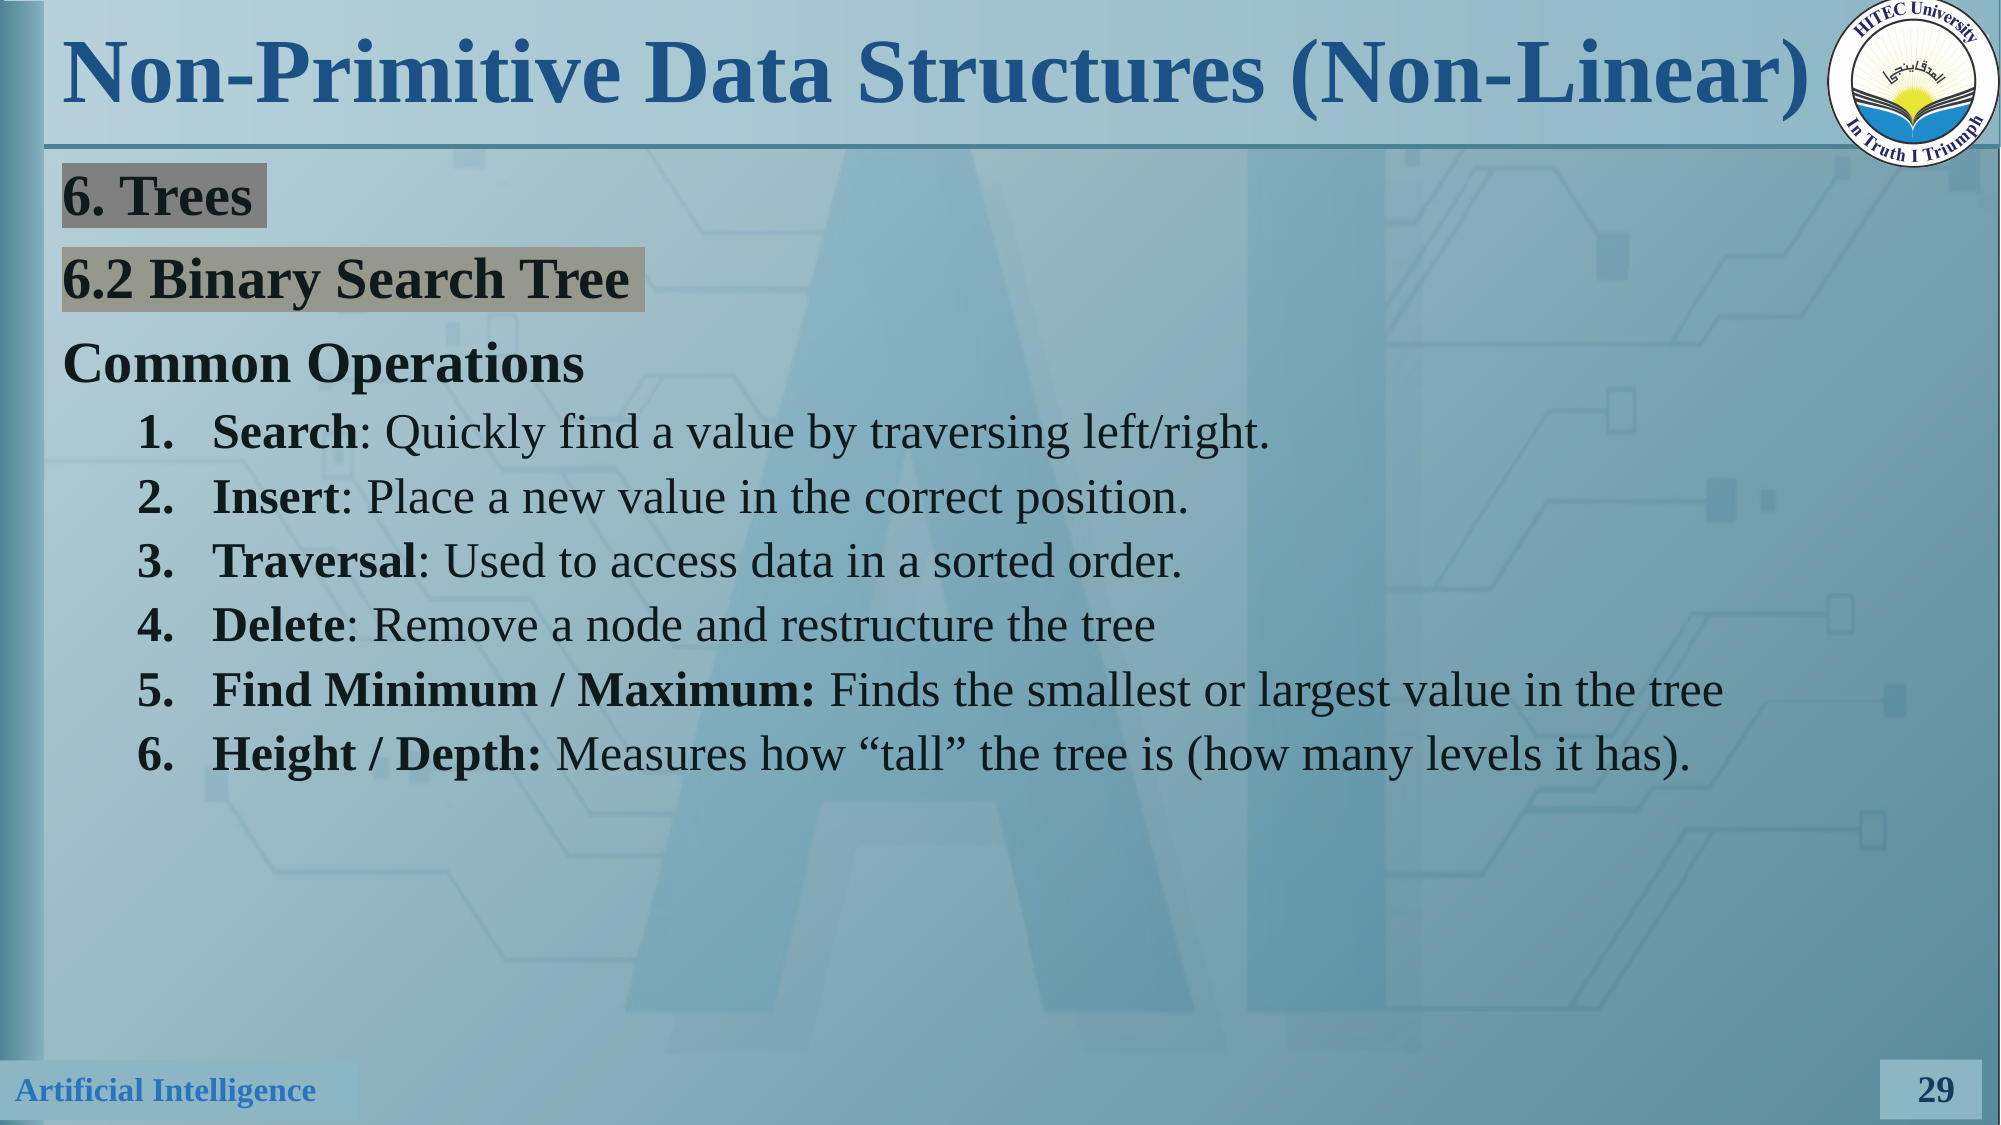

# Non-Primitive Data Structures (Non-Linear)
6. Trees
6.2 Binary Search Tree
Common Operations
Search: Quickly find a value by traversing left/right.
Insert: Place a new value in the correct position.
Traversal: Used to access data in a sorted order.
Delete: Remove a node and restructure the tree
Find Minimum / Maximum: Finds the smallest or largest value in the tree
Height / Depth: Measures how “tall” the tree is (how many levels it has).

29